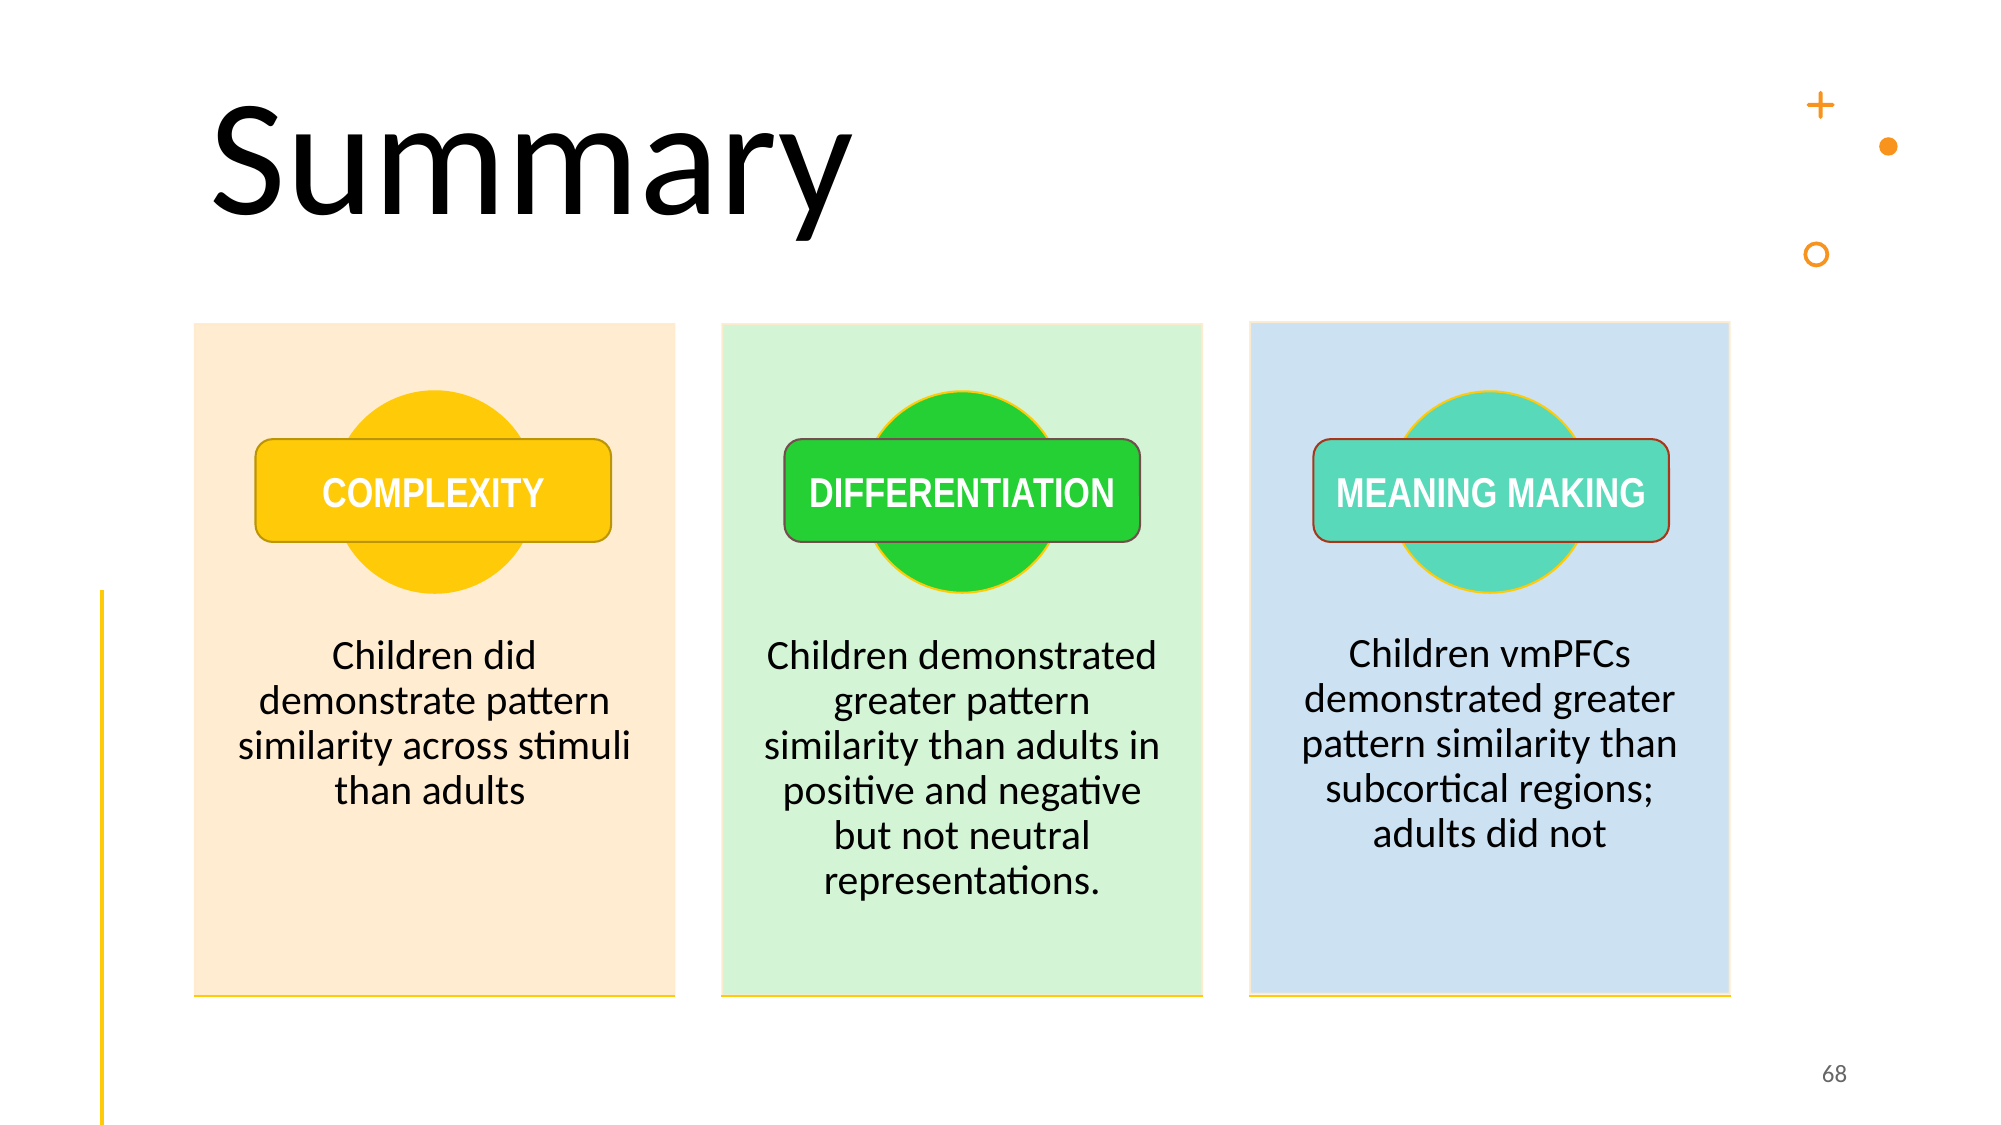

# Summary

Children did demonstrate pattern similarity across stimuli than adults
1
Children demonstrated greater pattern similarity than adults in positive and negative but not neutral representations.
2
Children vmPFCs demonstrated greater pattern similarity than subcortical regions; adults did not
3
MEANING MAKING
COMPLEXITY
DIFFERENTIATION
68